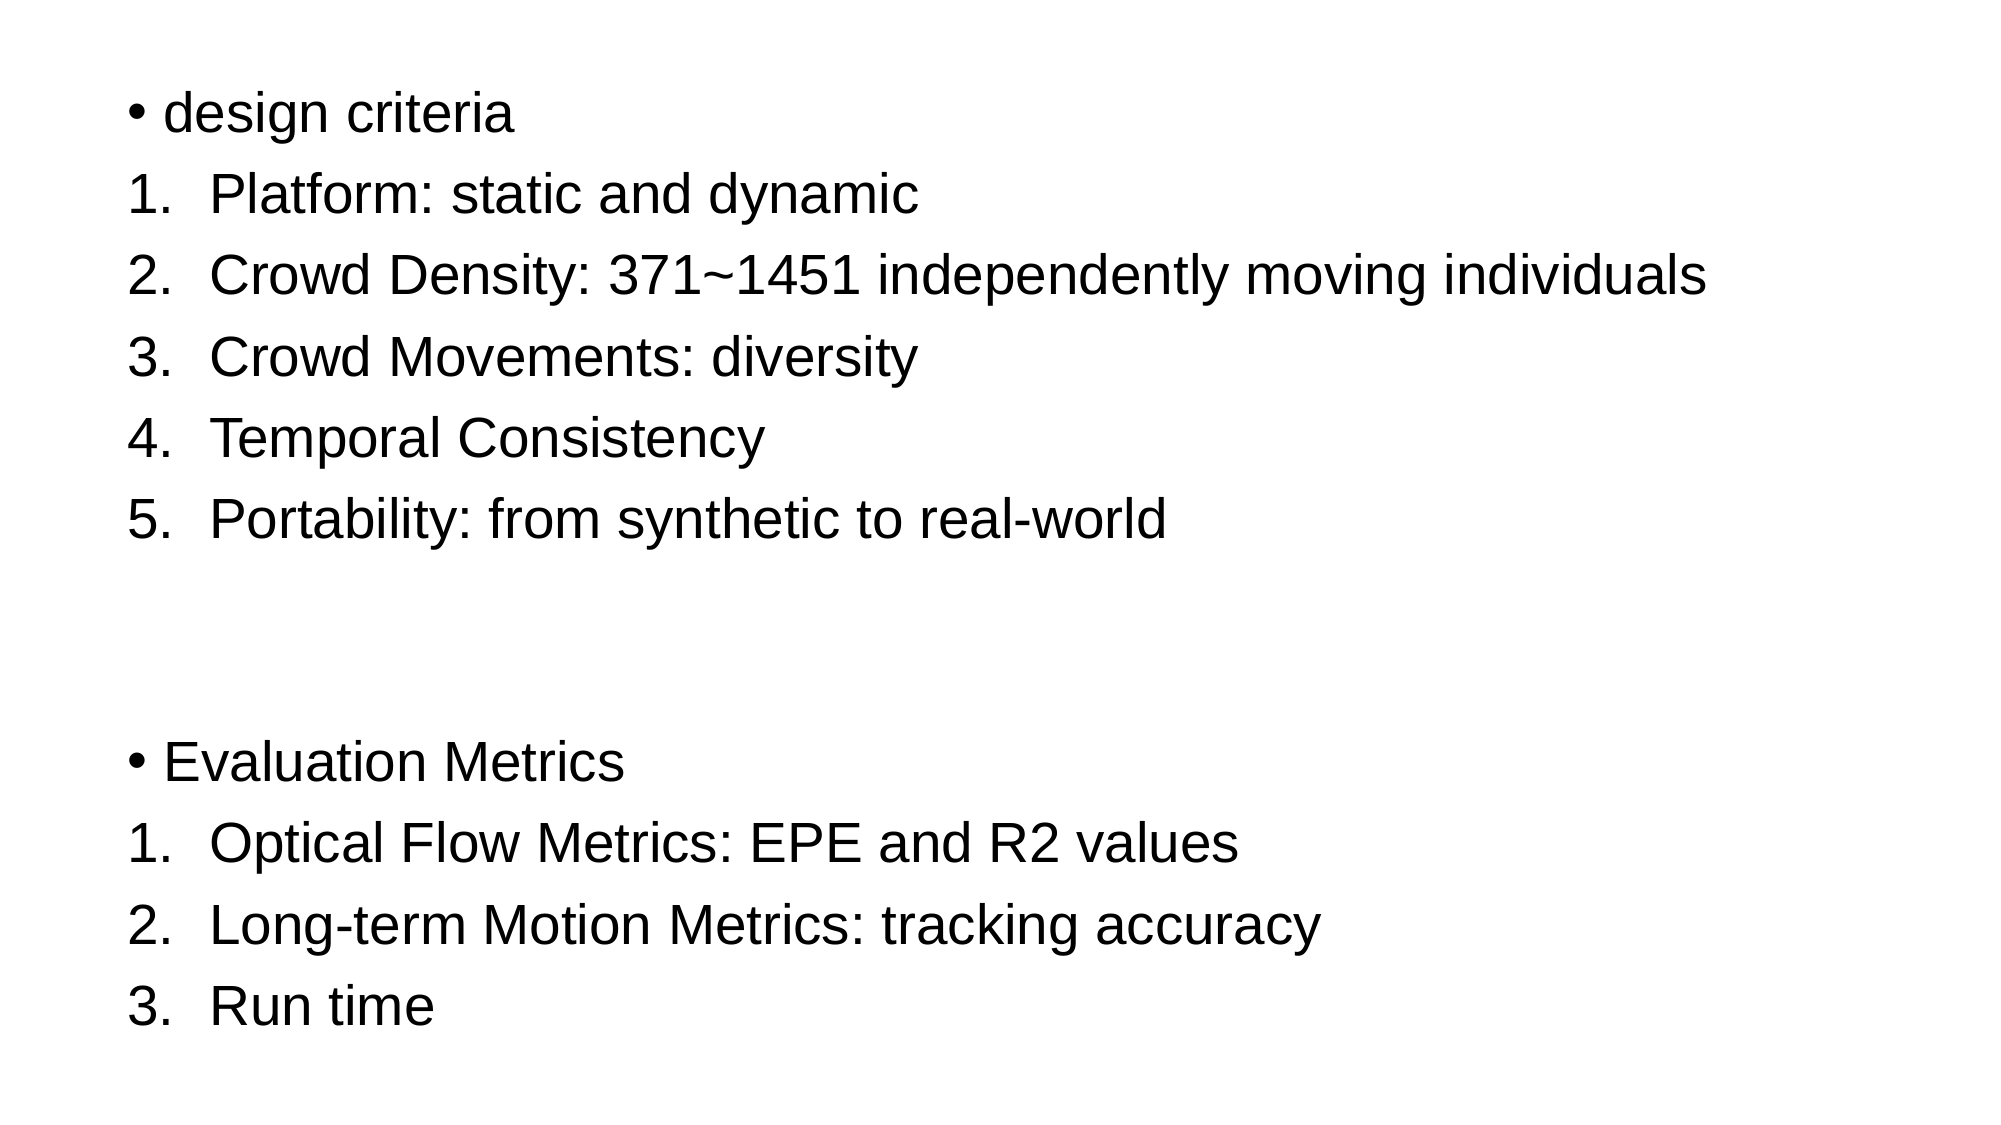

design criteria
Platform: static and dynamic
Crowd Density: 371~1451 independently moving individuals
Crowd Movements: diversity
Temporal Consistency
Portability: from synthetic to real-world

Evaluation Metrics
Optical Flow Metrics: EPE and R2 values
Long-term Motion Metrics: tracking accuracy
Run time